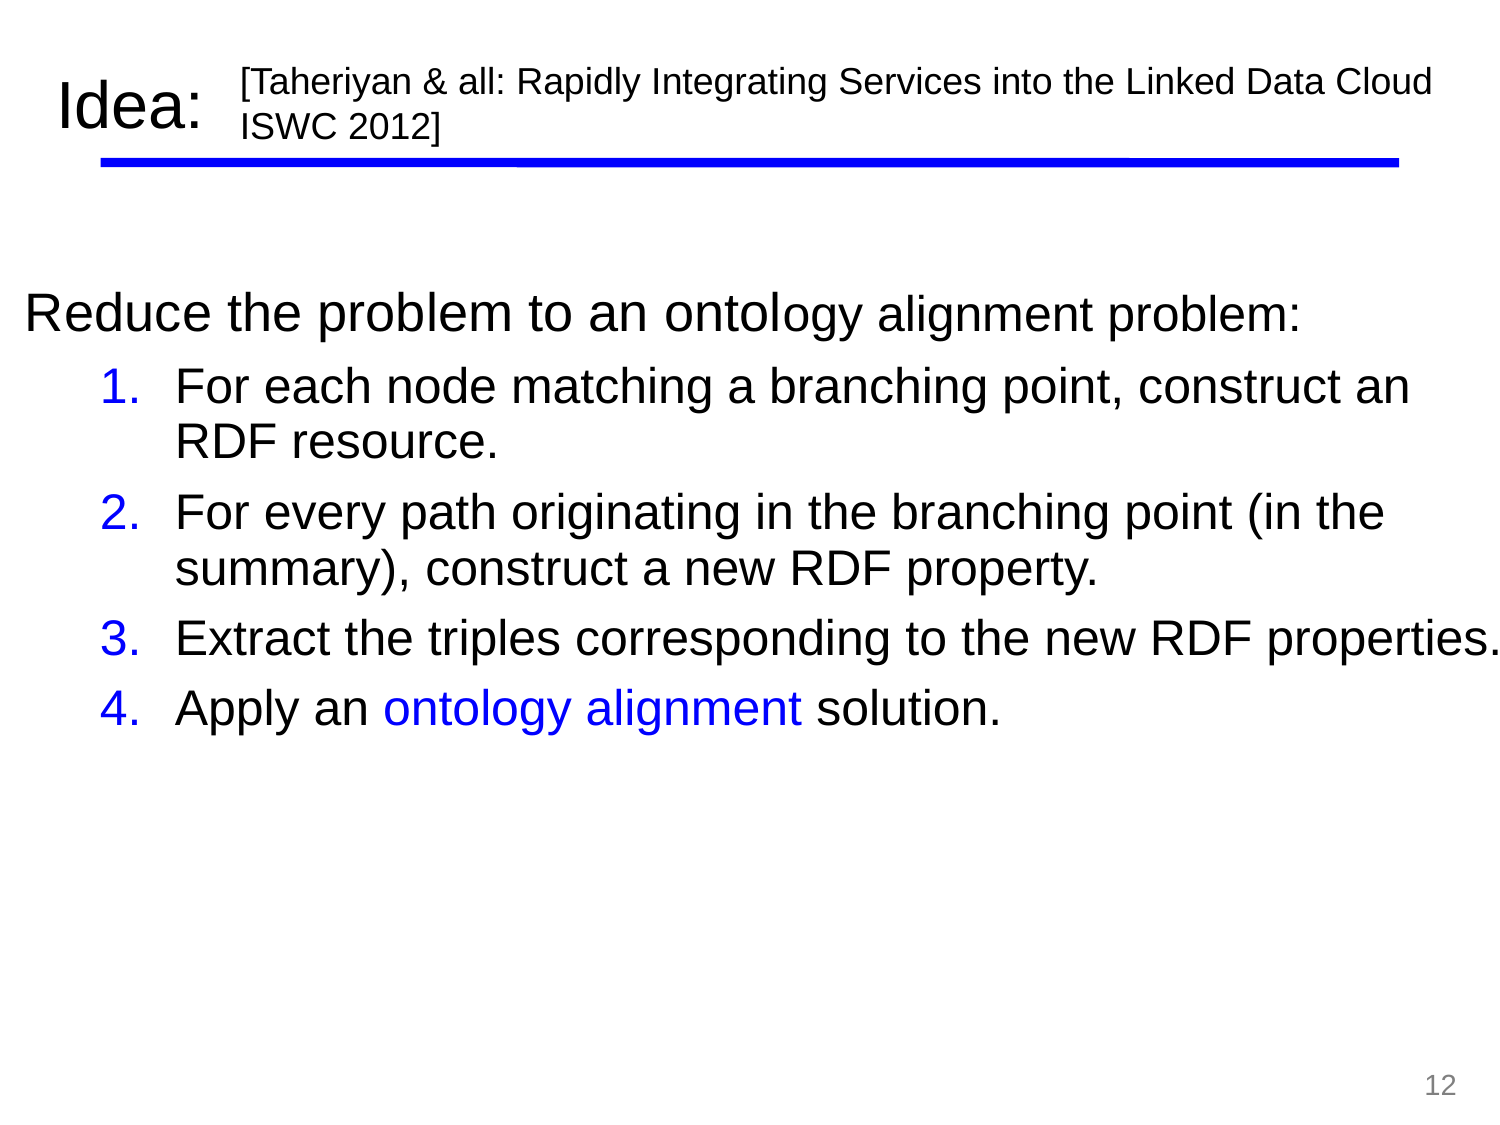

# Idea:
[Taheriyan & all: Rapidly Integrating Services into the Linked Data Cloud
ISWC 2012]

Reduce the problem to an ontology alignment problem:
For each node matching a branching point, construct an RDF resource.
For every path originating in the branching point (in the summary), construct a new RDF property.
Extract the triples corresponding to the new RDF properties.
Apply an ontology alignment solution.

12